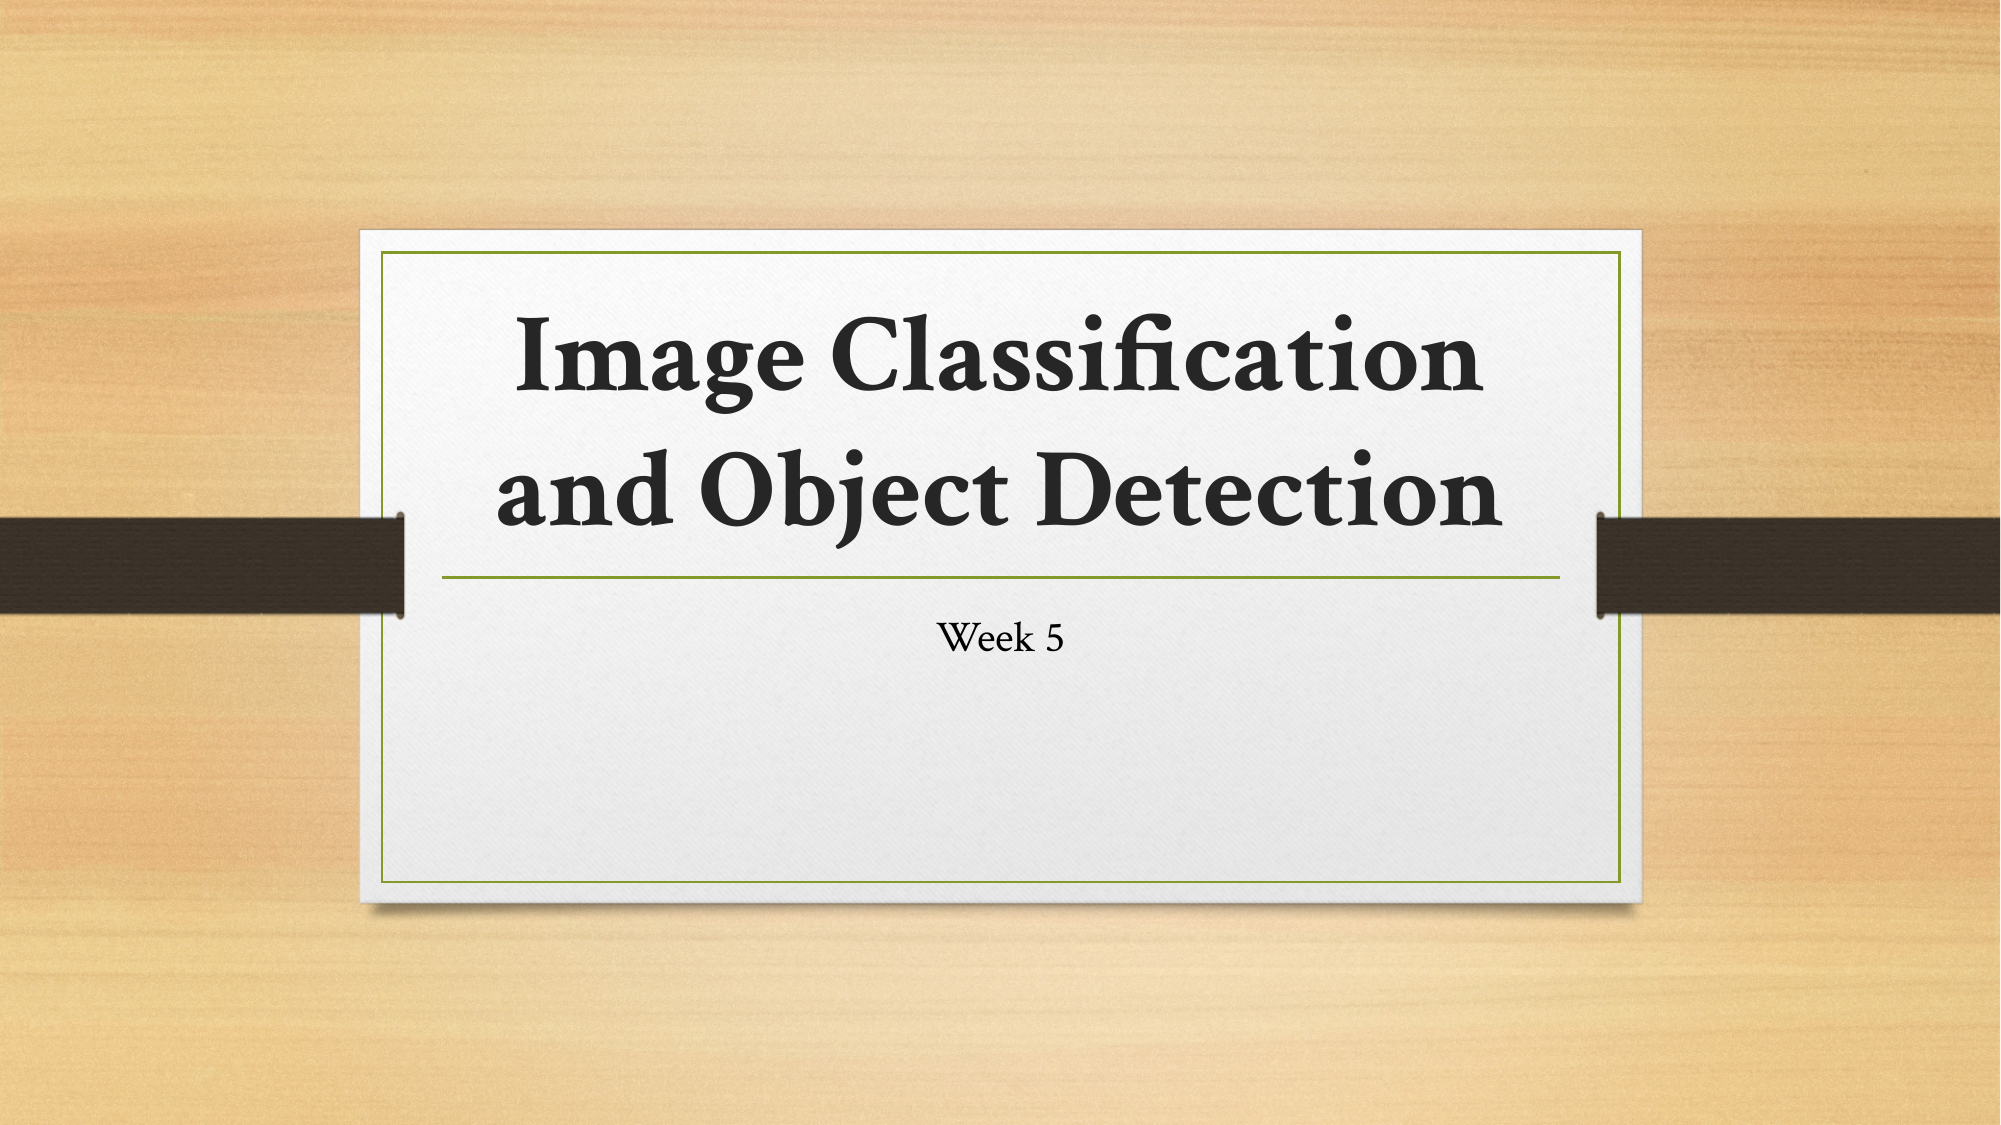

# Image Classification and Object Detection
Week 5